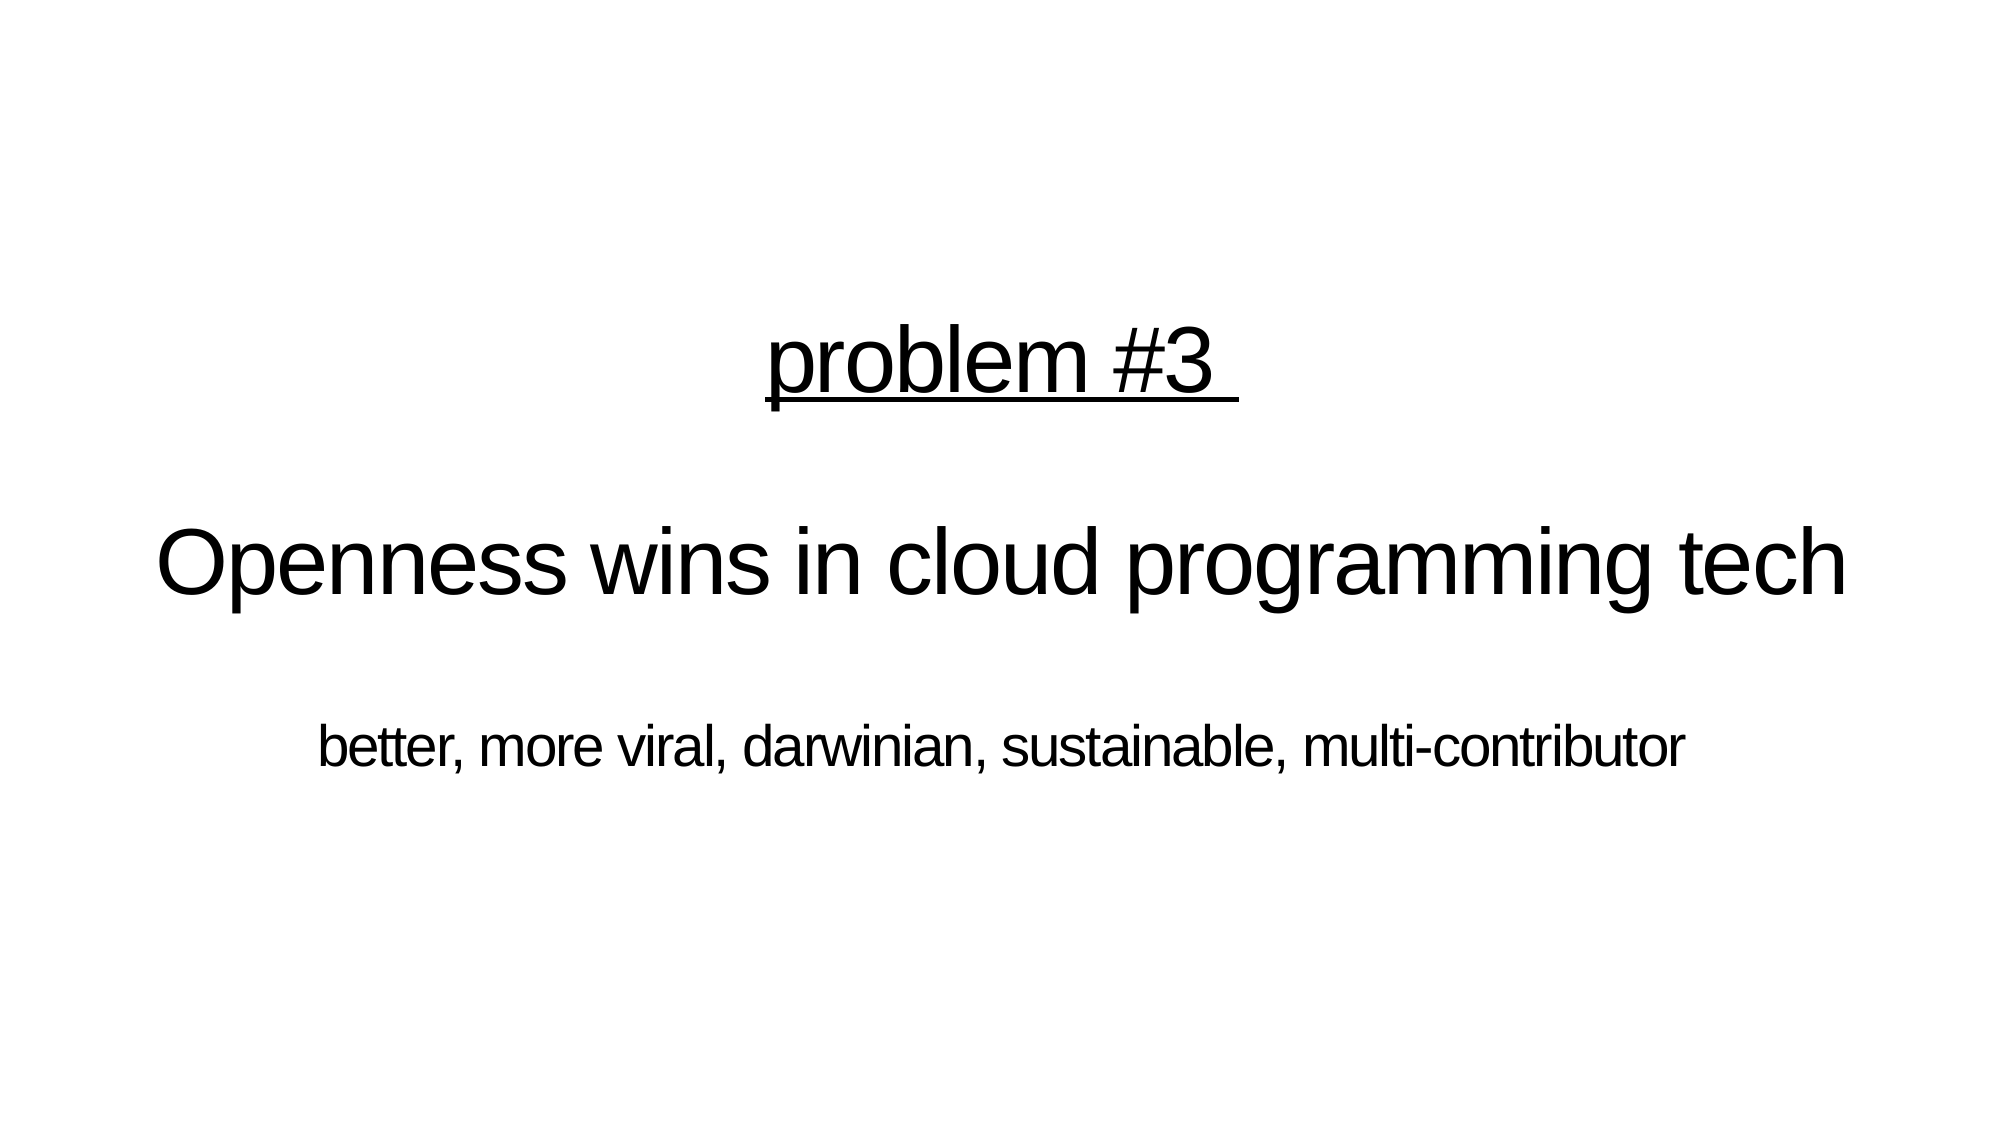

# problem #3 Openness wins in cloud programming tech better, more viral, darwinian, sustainable, multi-contributor